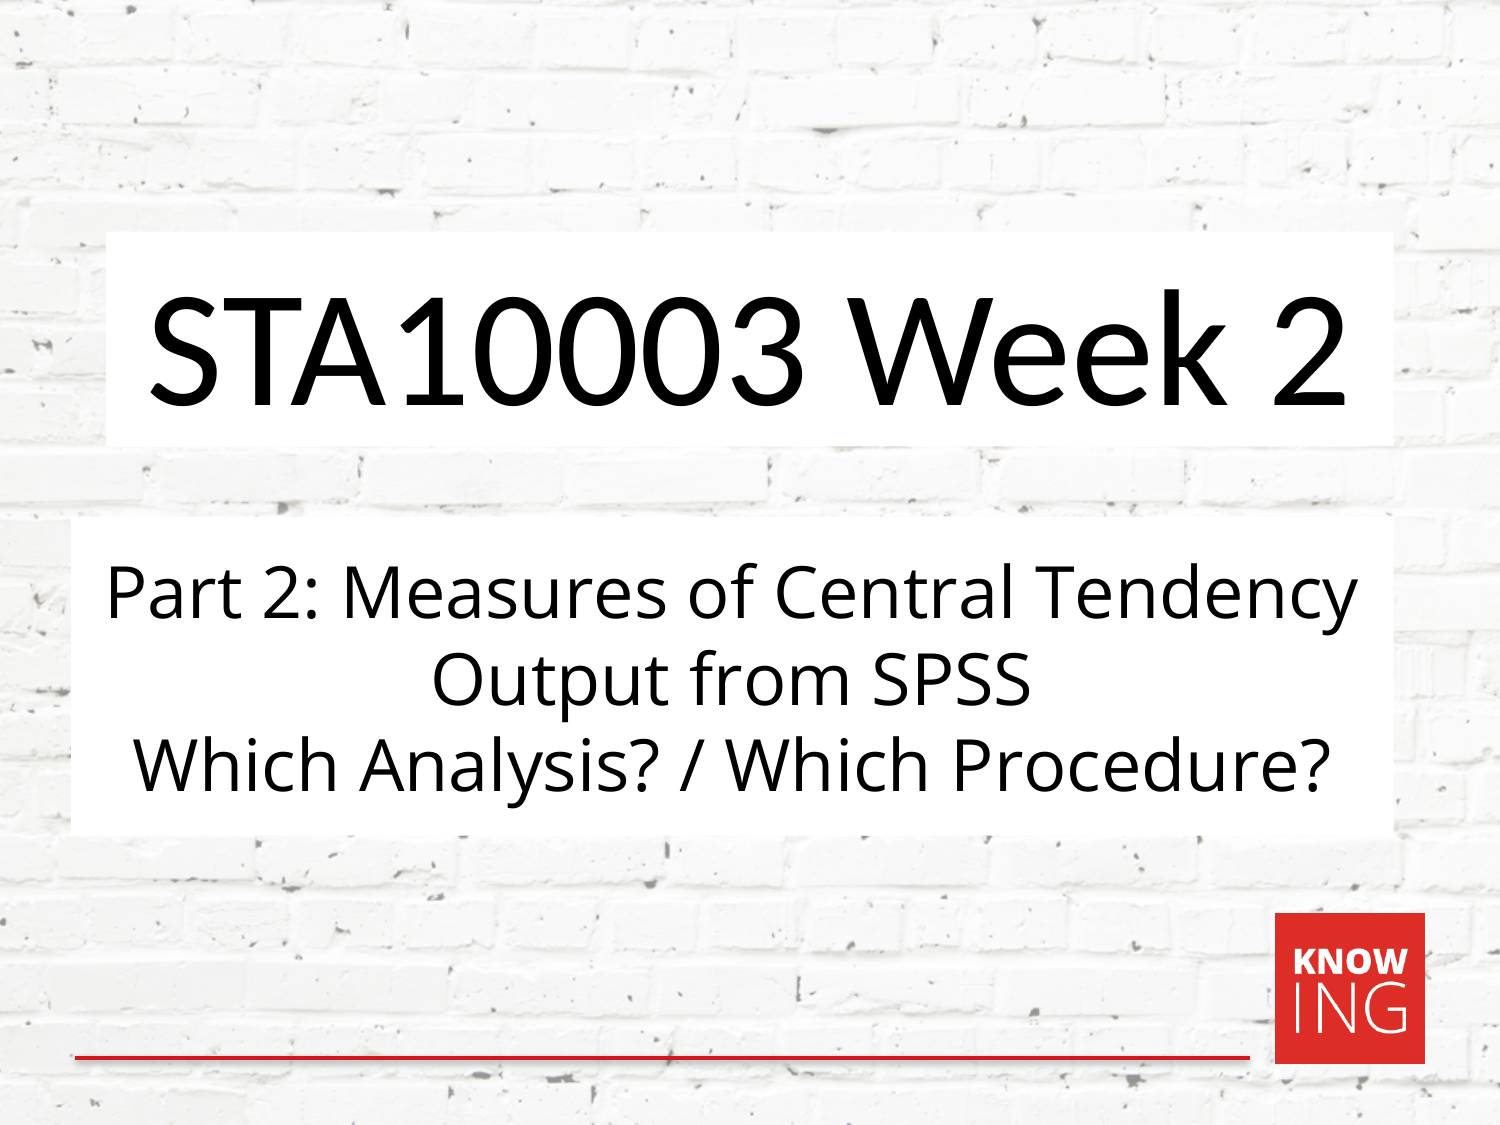

STA10003 Week 2
# Part 2: Measures of Central Tendency Output from SPSS Which Analysis? / Which Procedure?